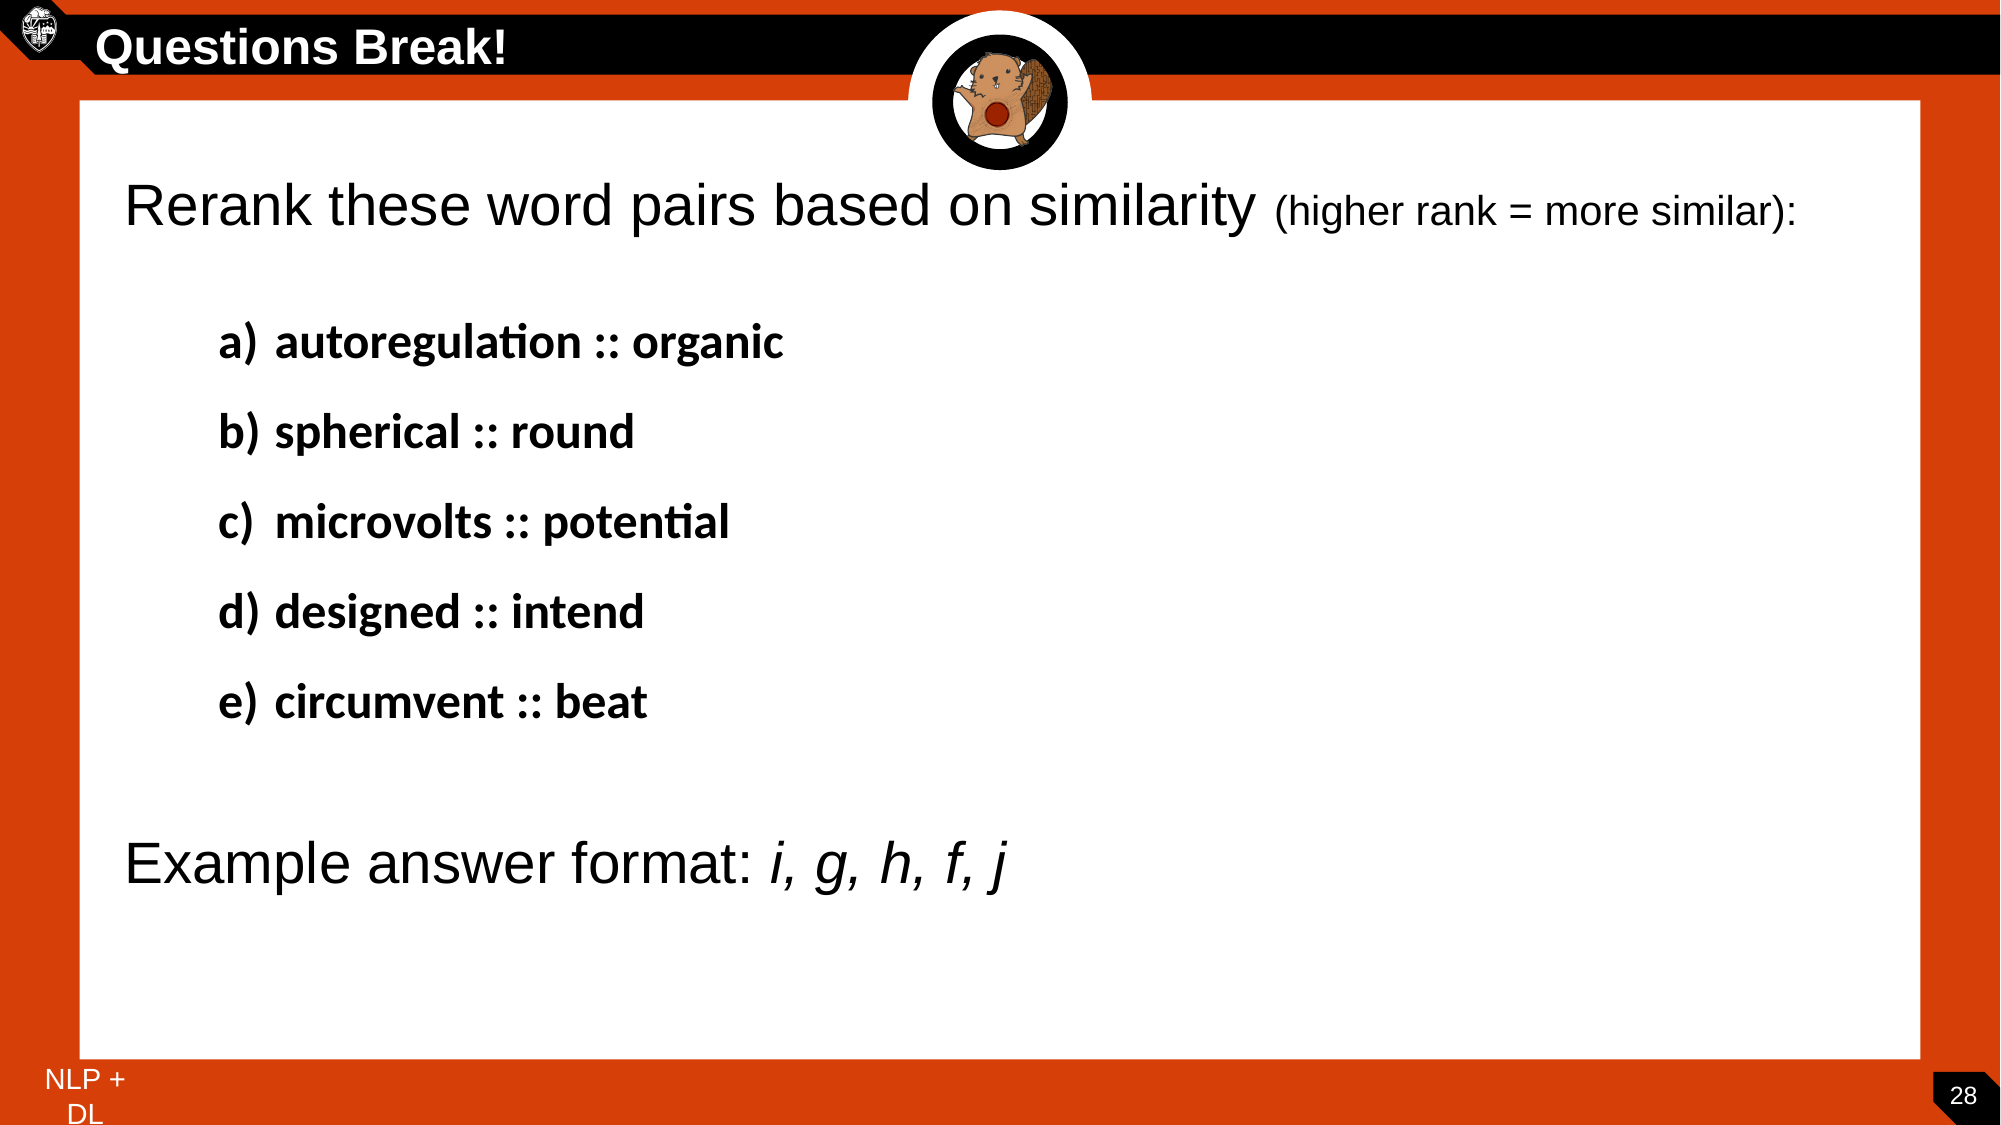

Rerank these word pairs based on similarity (higher rank = more similar):
nonpublic :: private
autoregulation :: organic
spherical :: round
microvolts :: potential
designed :: intend
circumvent :: beat

Example answer format: i, g, h, f, j
28